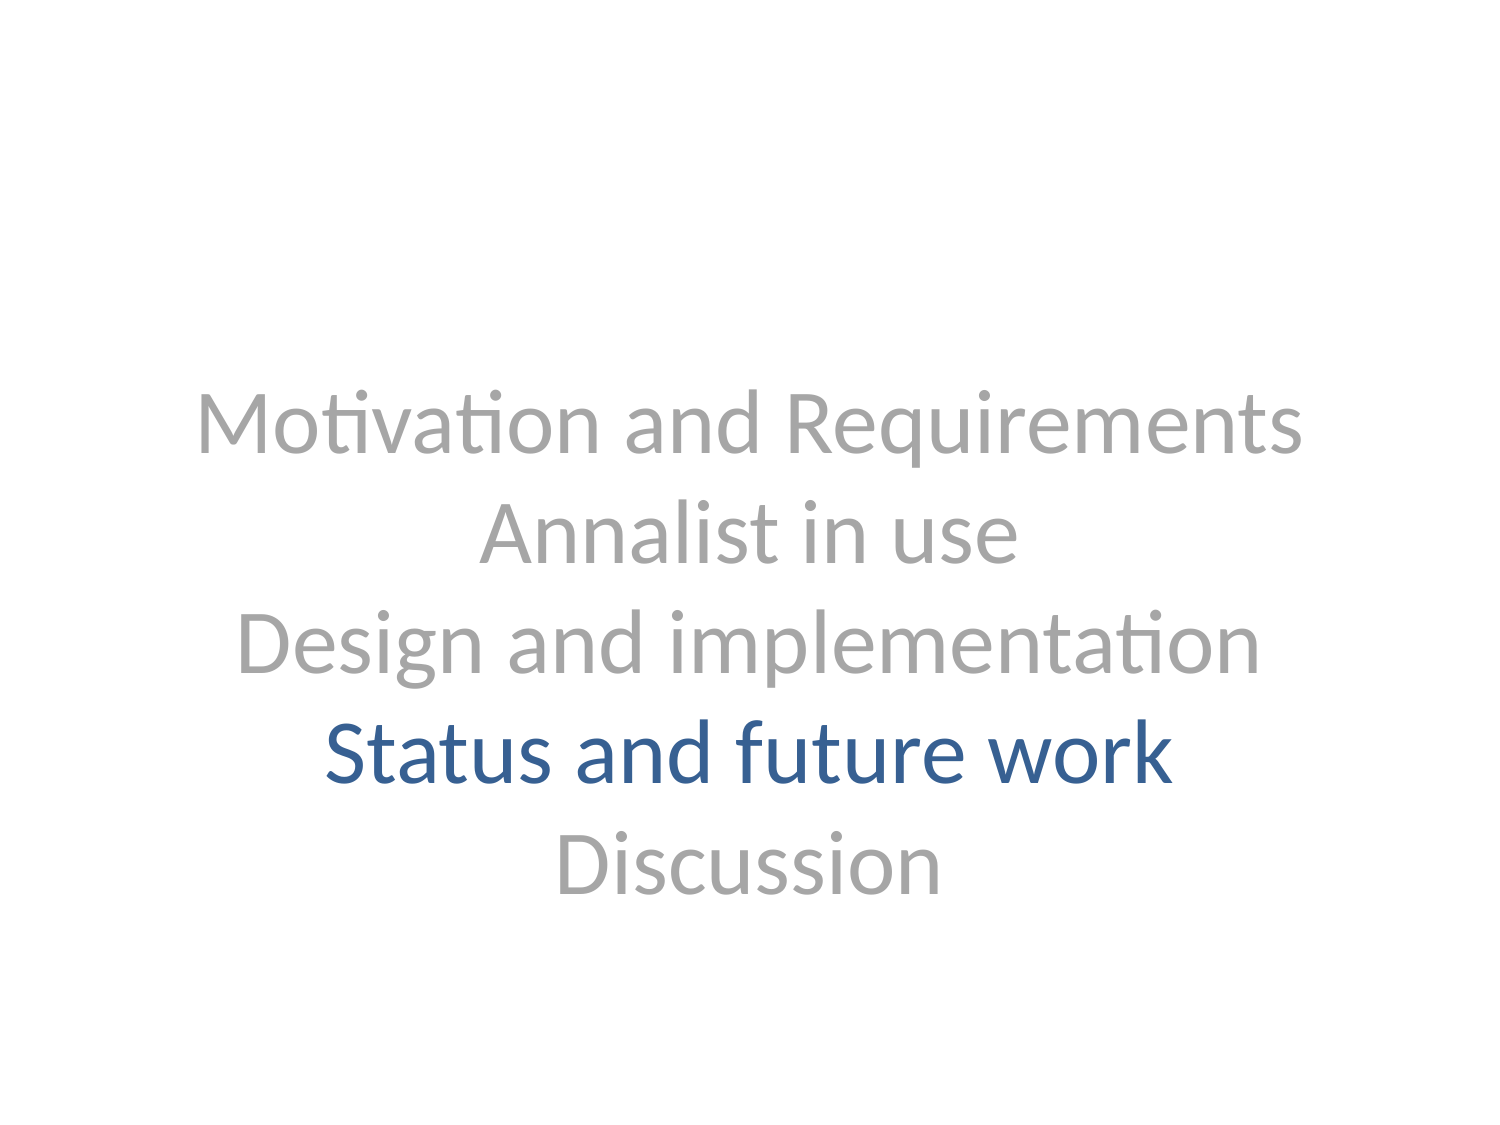

# Motivation and Requirements Annalist in use Design and implementation Status and future work Discussion